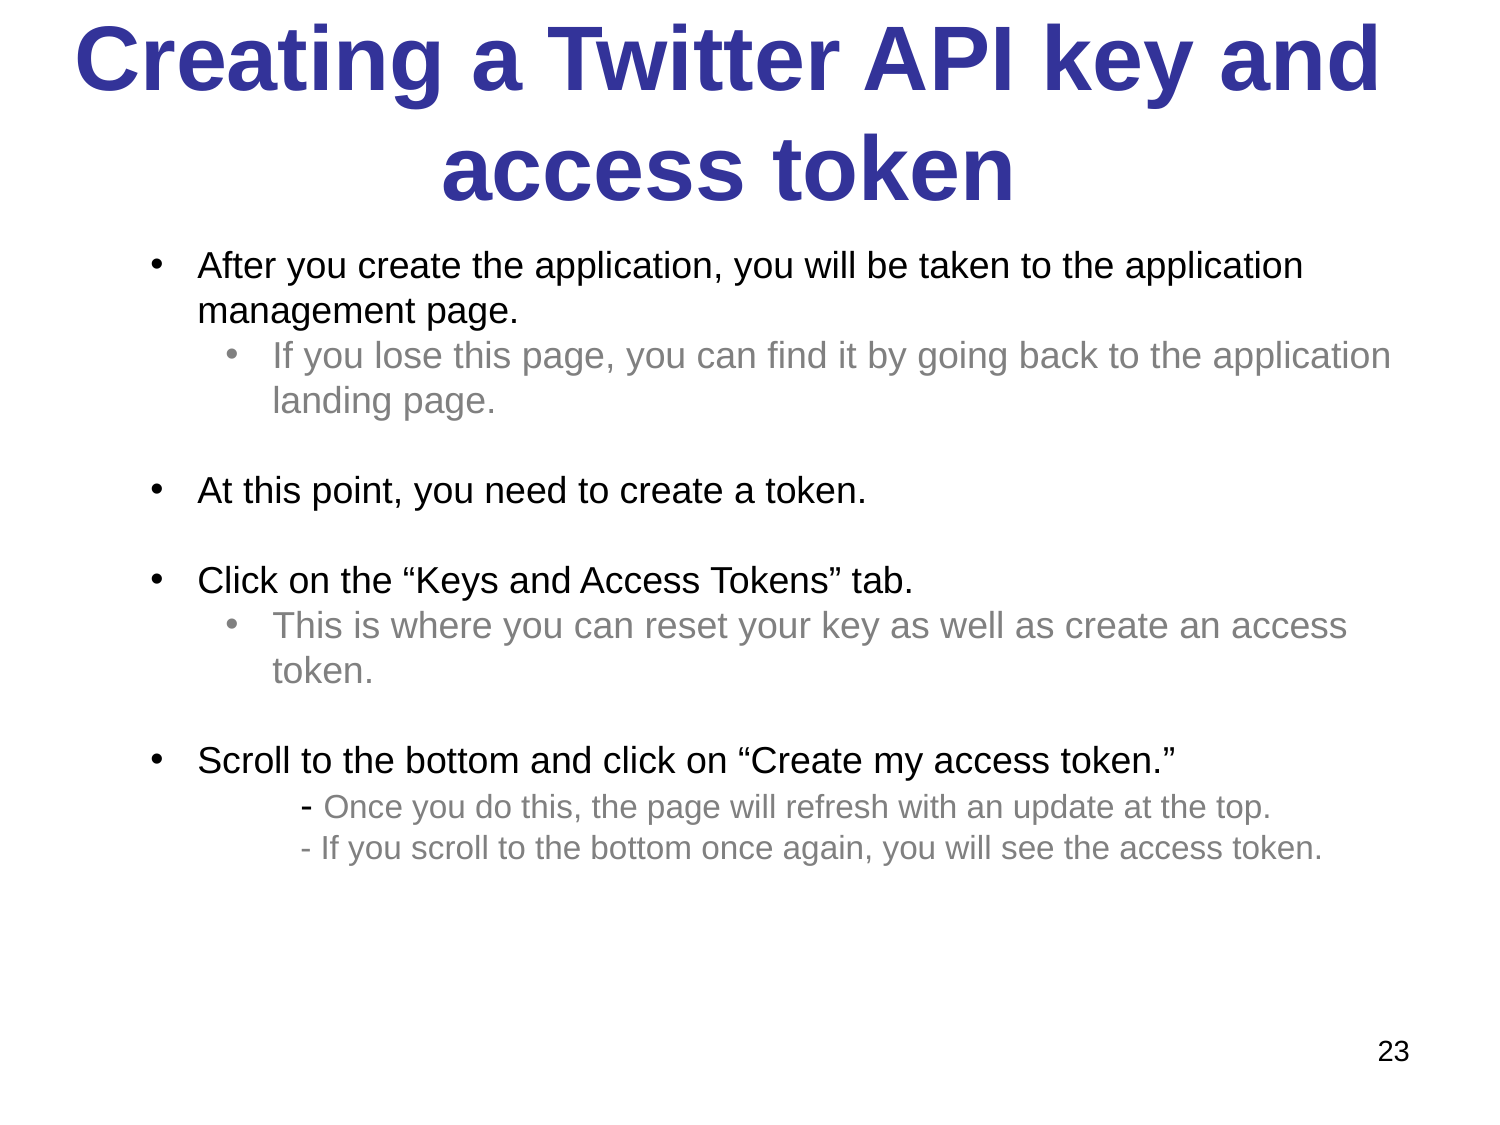

# Creating a Twitter API key and access token

After you create the application, you will be taken to the application management page.
If you lose this page, you can find it by going back to the application landing page.

At this point, you need to create a token.

Click on the “Keys and Access Tokens” tab.
This is where you can reset your key as well as create an access token.

Scroll to the bottom and click on “Create my access token.”
	- Once you do this, the page will refresh with an update at the top.
	- If you scroll to the bottom once again, you will see the access token.
23